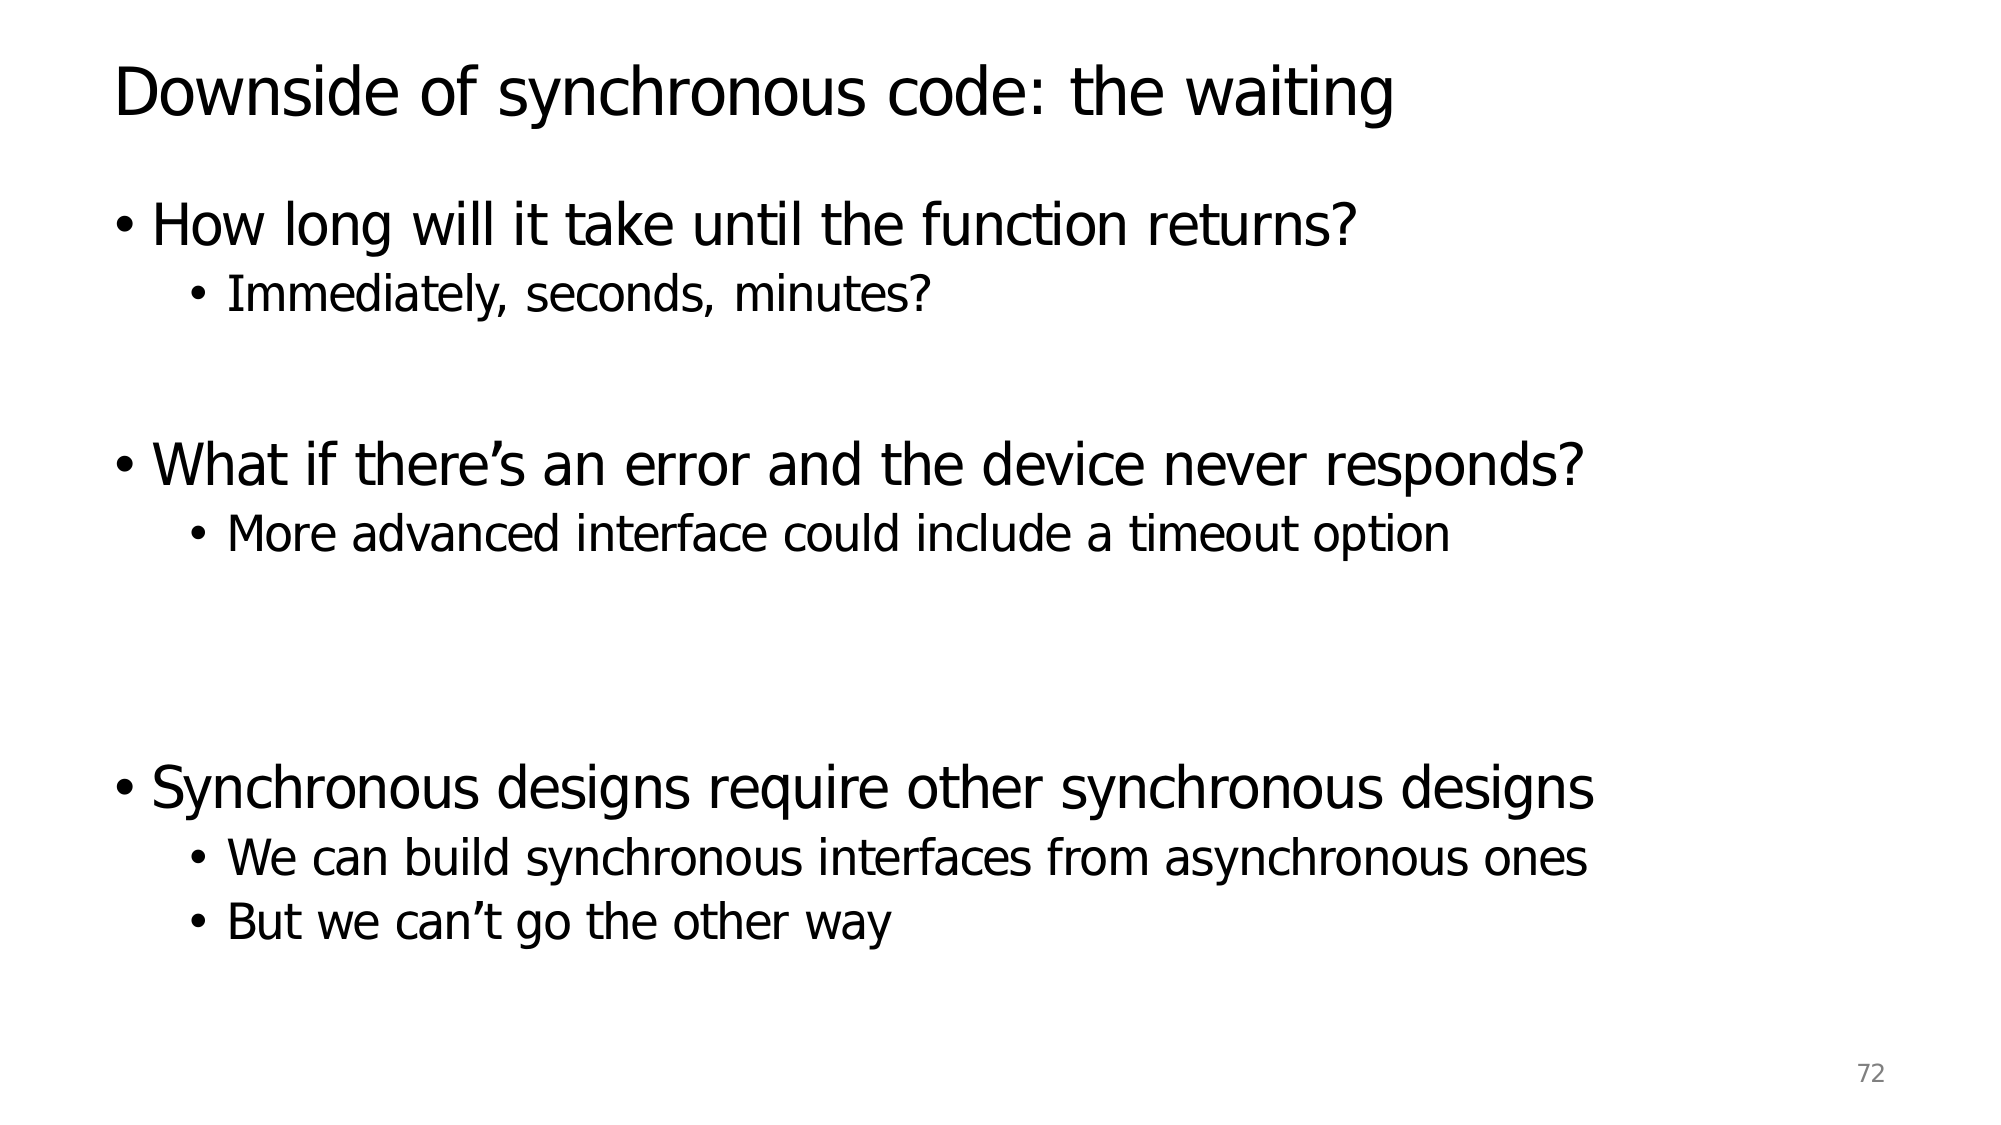

# Downside of synchronous code: the waiting
How long will it take until the function returns?
Immediately, seconds, minutes?

What if there’s an error and the device never responds?
More advanced interface could include a timeout option

Synchronous designs require other synchronous designs
We can build synchronous interfaces from asynchronous ones
But we can’t go the other way
72